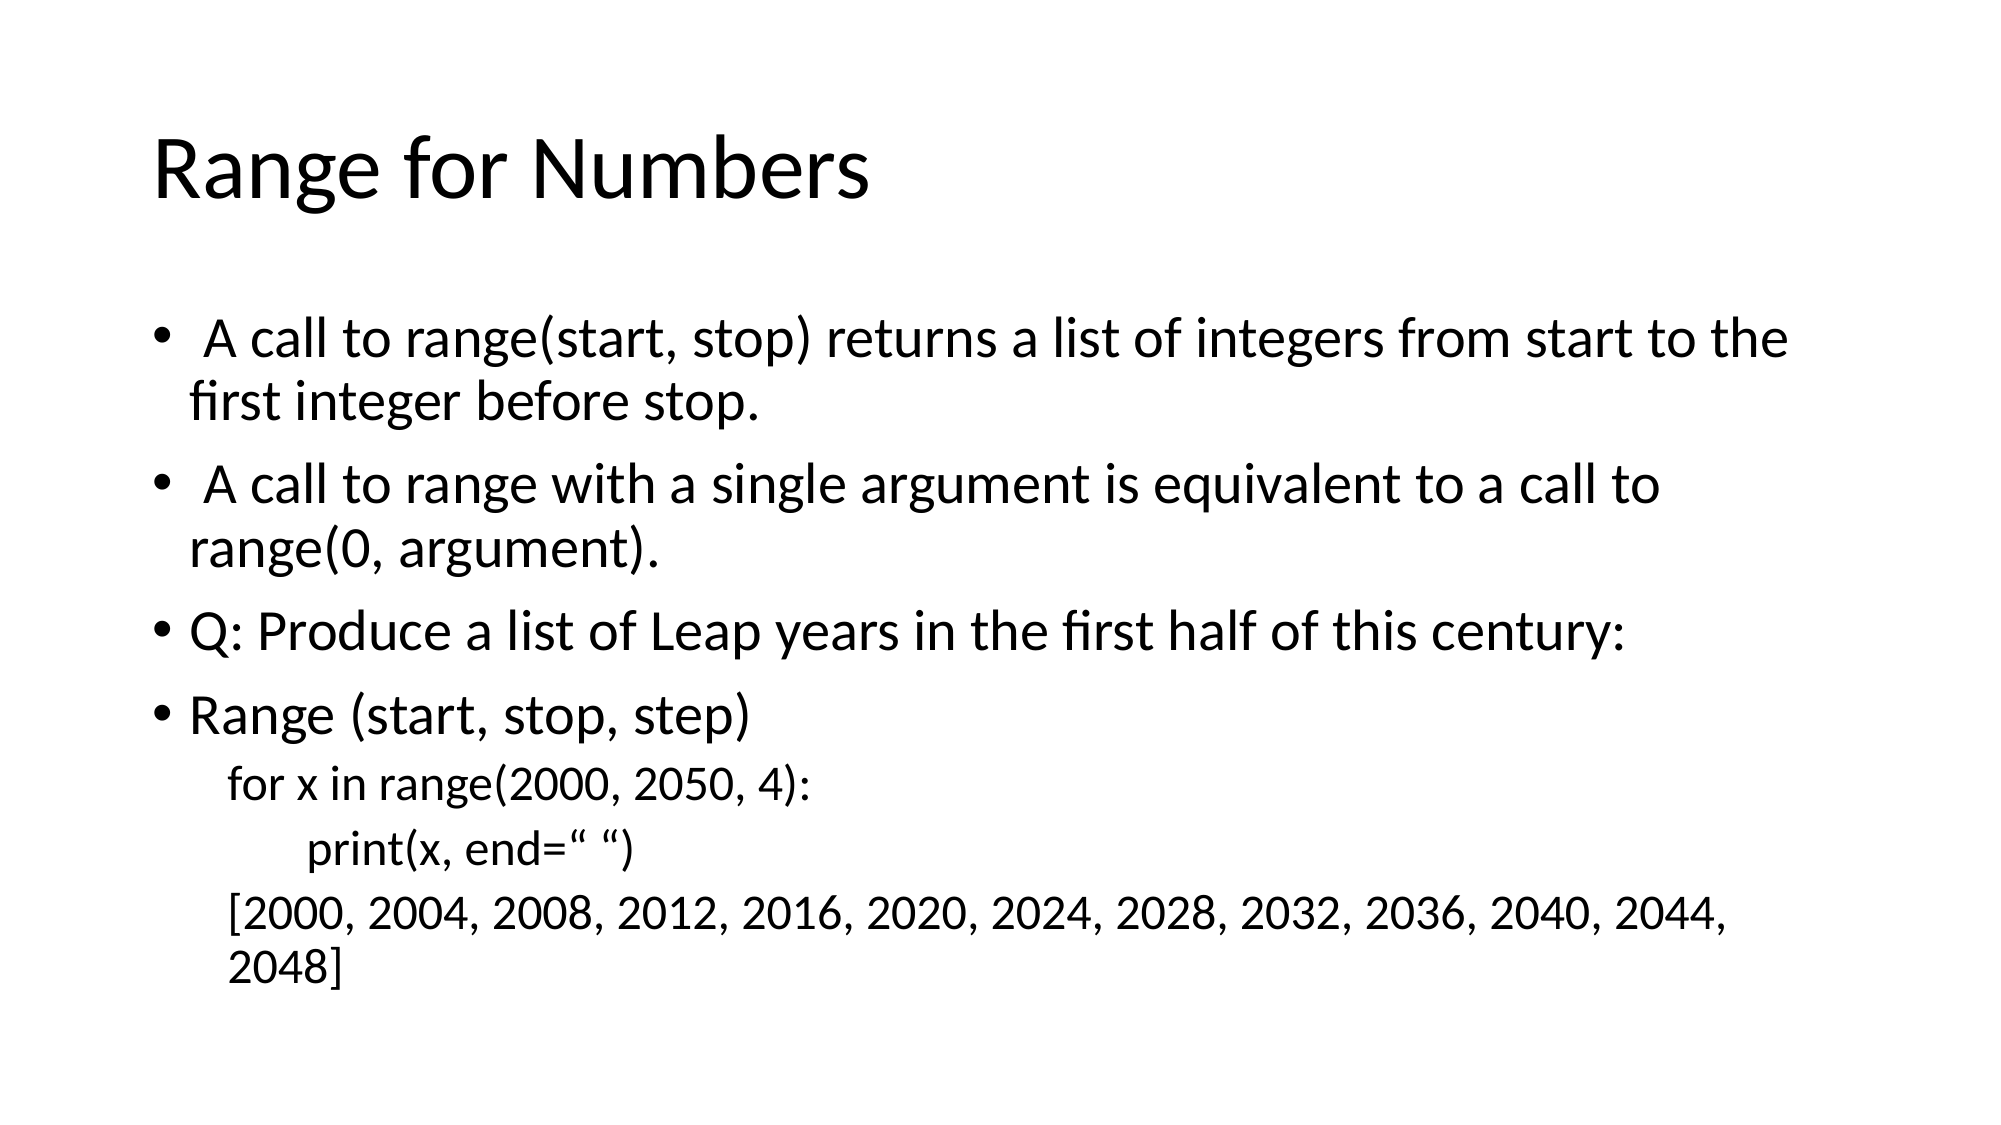

# Range for Numbers
 A call to range(start, stop) returns a list of integers from start to the ﬁrst integer before stop.
 A call to range with a single argument is equivalent to a call to range(0, argument).
Q: Produce a list of Leap years in the first half of this century:
Range (start, stop, step)
for x in range(2000, 2050, 4):
       print(x, end=“ “)
[2000, 2004, 2008, 2012, 2016, 2020, 2024, 2028, 2032, 2036, 2040, 2044, 2048]